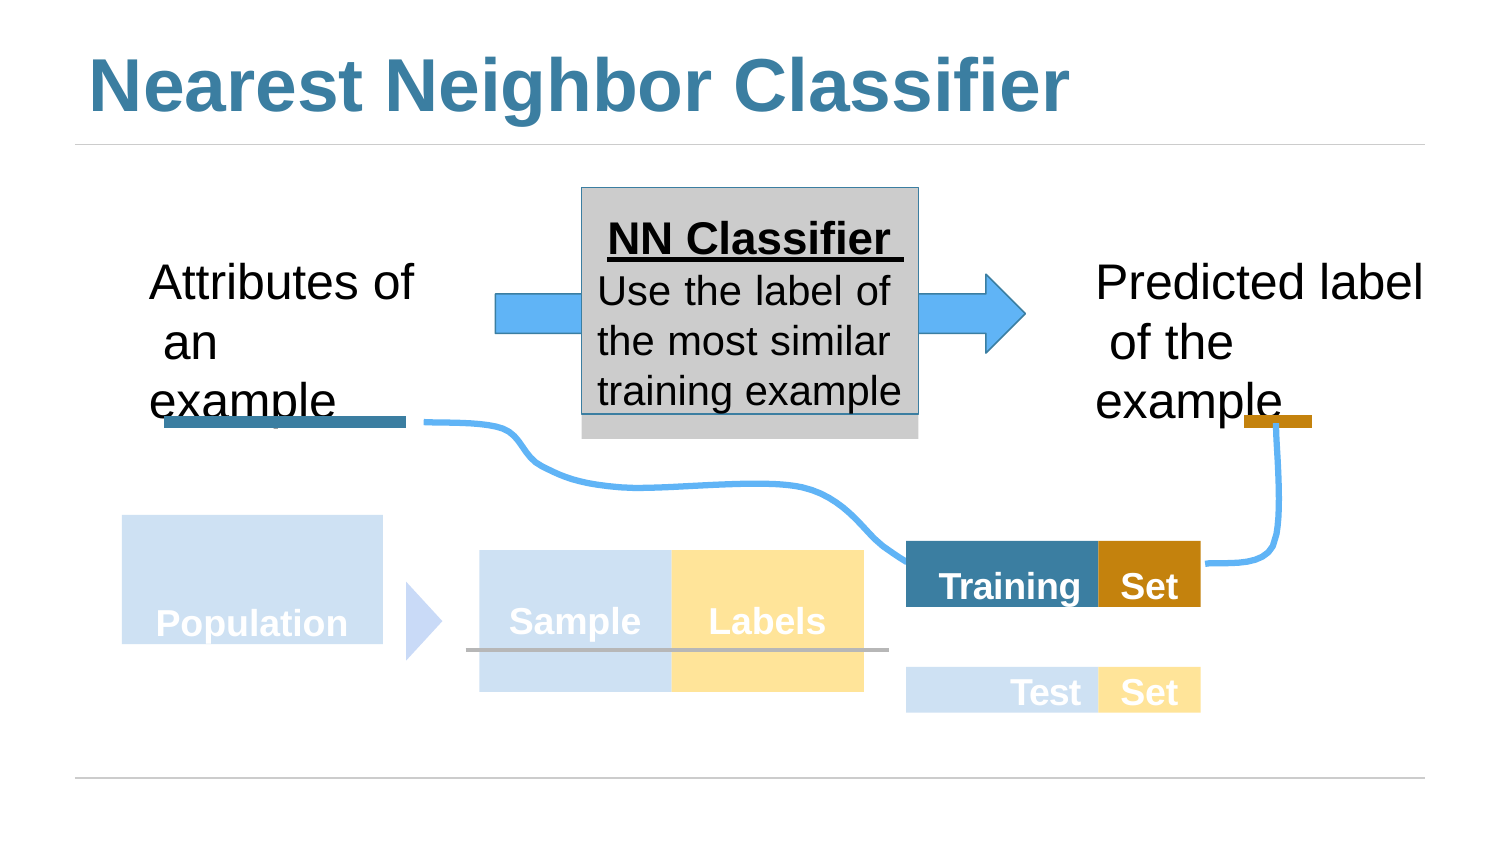

# Nearest Neighbor Classifier

NN Classifier  Use the label of  the most similar  training example
Attributes of  an example
Predicted label  of the example

Population
Set
Training

Sample
Labels
Set
Test